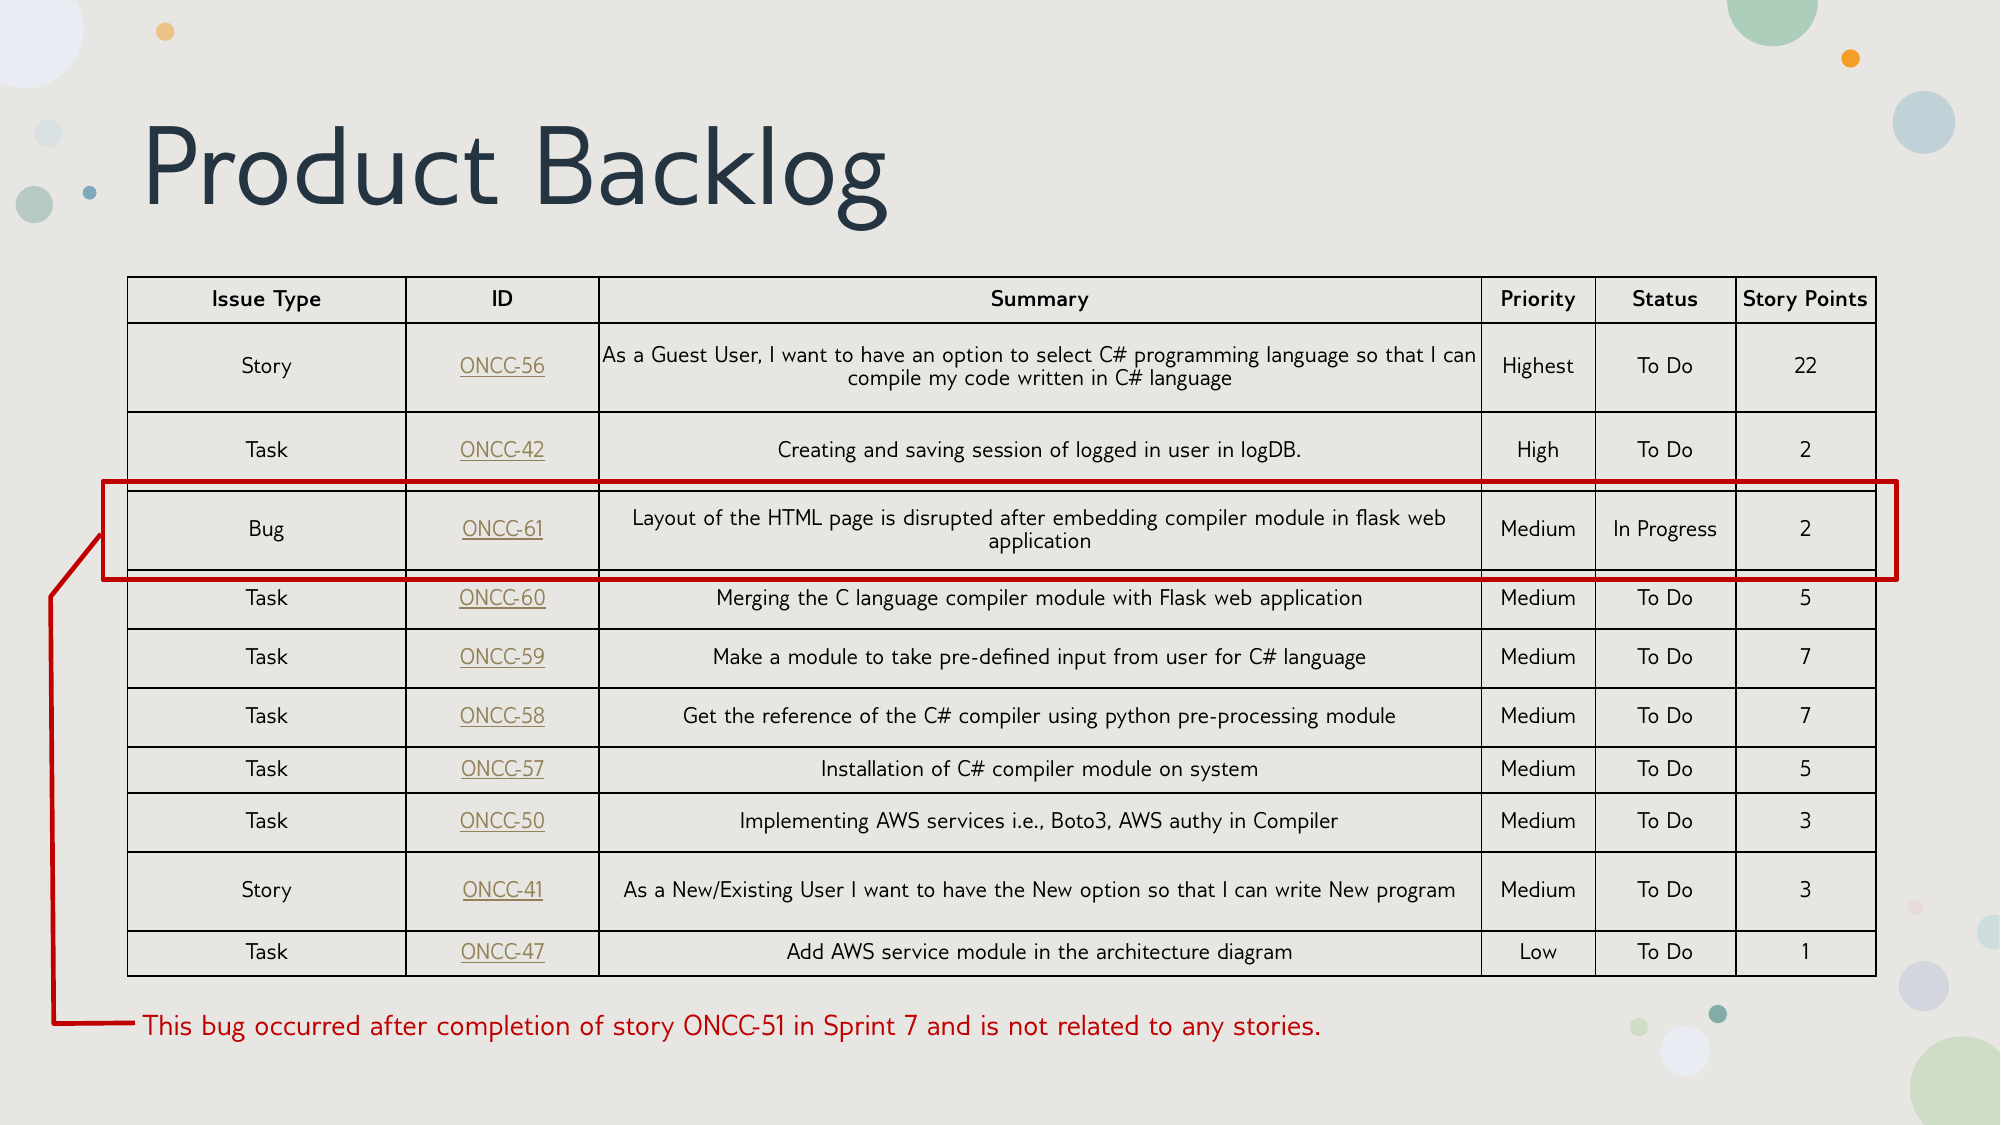

# Product Backlog
| Issue Type | ID | Summary | Priority | Status | Story Points |
| --- | --- | --- | --- | --- | --- |
| Story | ONCC-56 | As a Guest User, I want to have an option to select C# programming language so that I can compile my code written in C# language | Highest | To Do | 22 |
| Task | ONCC-42 | Creating and saving session of logged in user in logDB. | High | To Do | 2 |
| Bug | ONCC-61 | Layout of the HTML page is disrupted after embedding compiler module in flask web application | Medium | In Progress | 2 |
| Task | ONCC-60 | Merging the C language compiler module with Flask web application | Medium | To Do | 5 |
| Task | ONCC-59 | Make a module to take pre-defined input from user for C# language | Medium | To Do | 7 |
| Task | ONCC-58 | Get the reference of the C# compiler using python pre-processing module | Medium | To Do | 7 |
| Task | ONCC-57 | Installation of C# compiler module on system | Medium | To Do | 5 |
| Task | ONCC-50 | Implementing AWS services i.e., Boto3, AWS authy in Compiler | Medium | To Do | 3 |
| Story | ONCC-41 | As a New/Existing User I want to have the New option so that I can write New program | Medium | To Do | 3 |
| Task | ONCC-47 | Add AWS service module in the architecture diagram | Low | To Do | 1 |

This bug occurred after completion of story ONCC-51 in Sprint 7 and is not related to any stories.